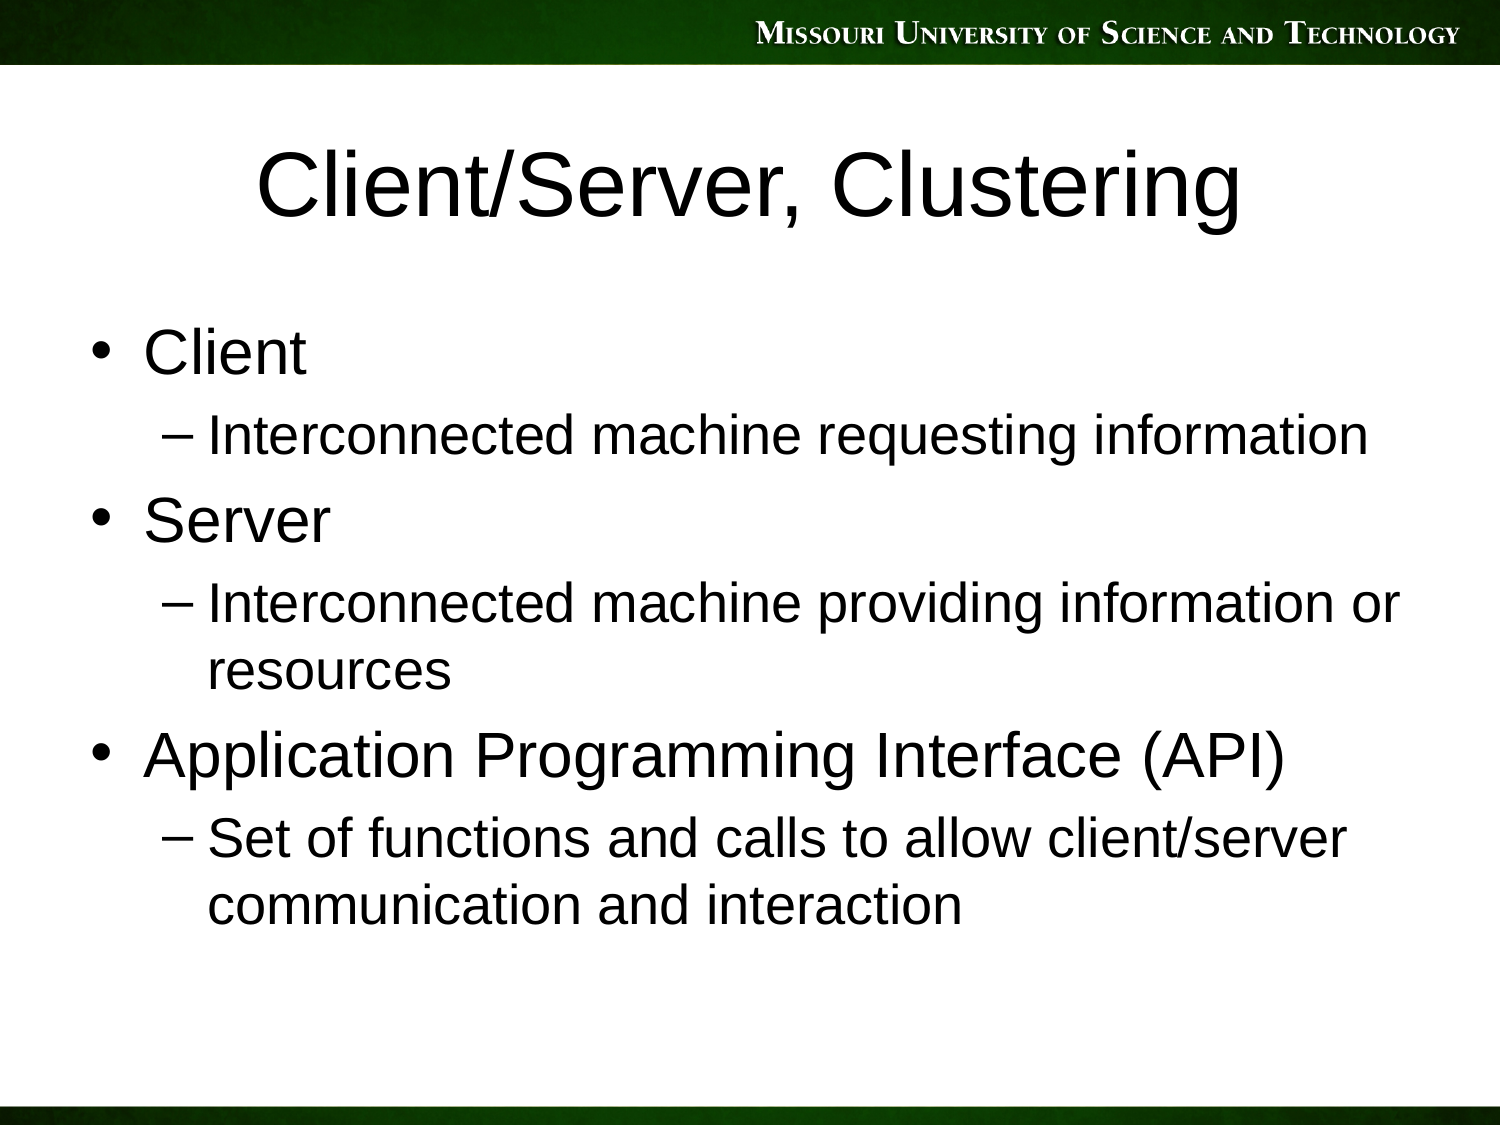

# Client/Server, Clustering
Client
Interconnected machine requesting information
Server
Interconnected machine providing information or resources
Application Programming Interface (API)
Set of functions and calls to allow client/server communication and interaction